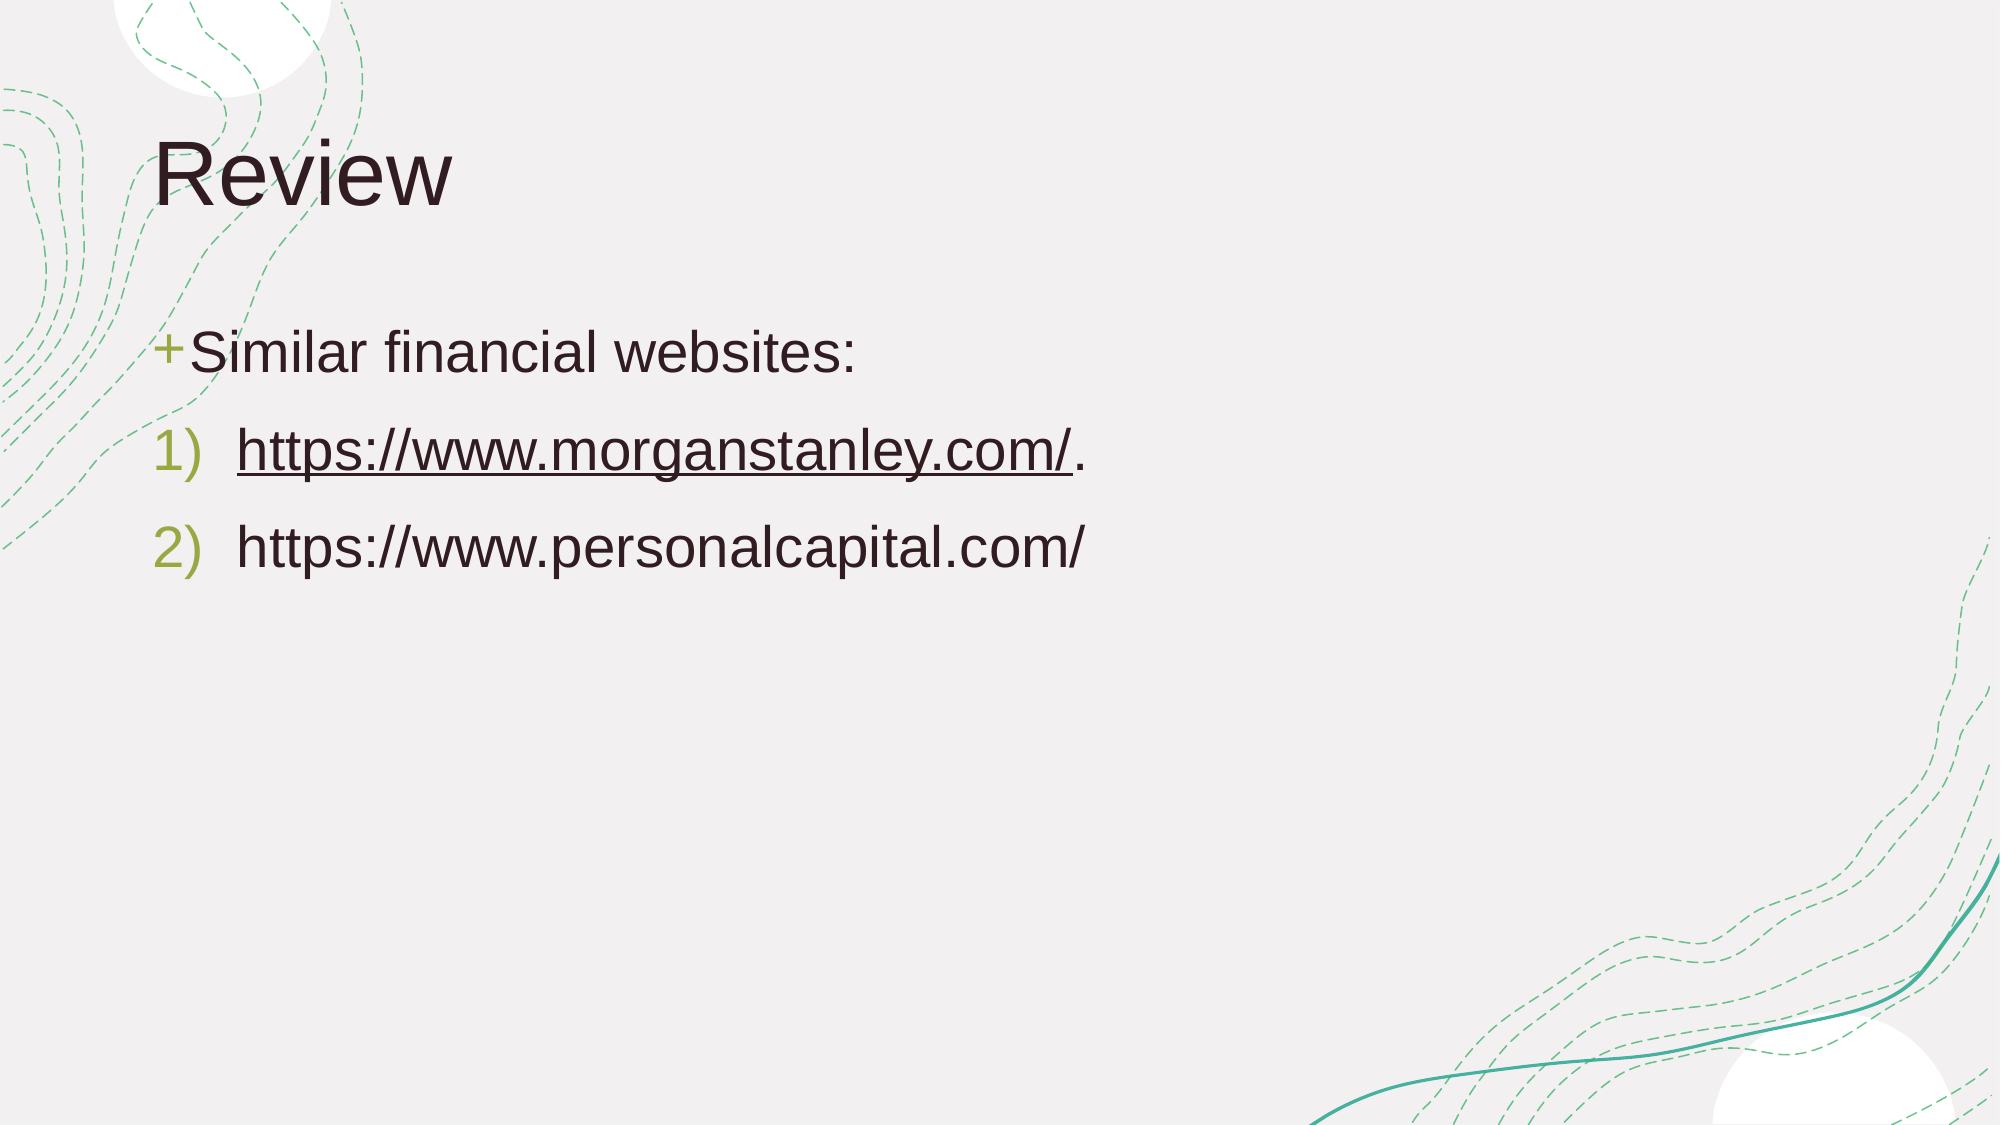

# Review
Similar financial websites:
https://www.morganstanley.com/.
https://www.personalcapital.com/